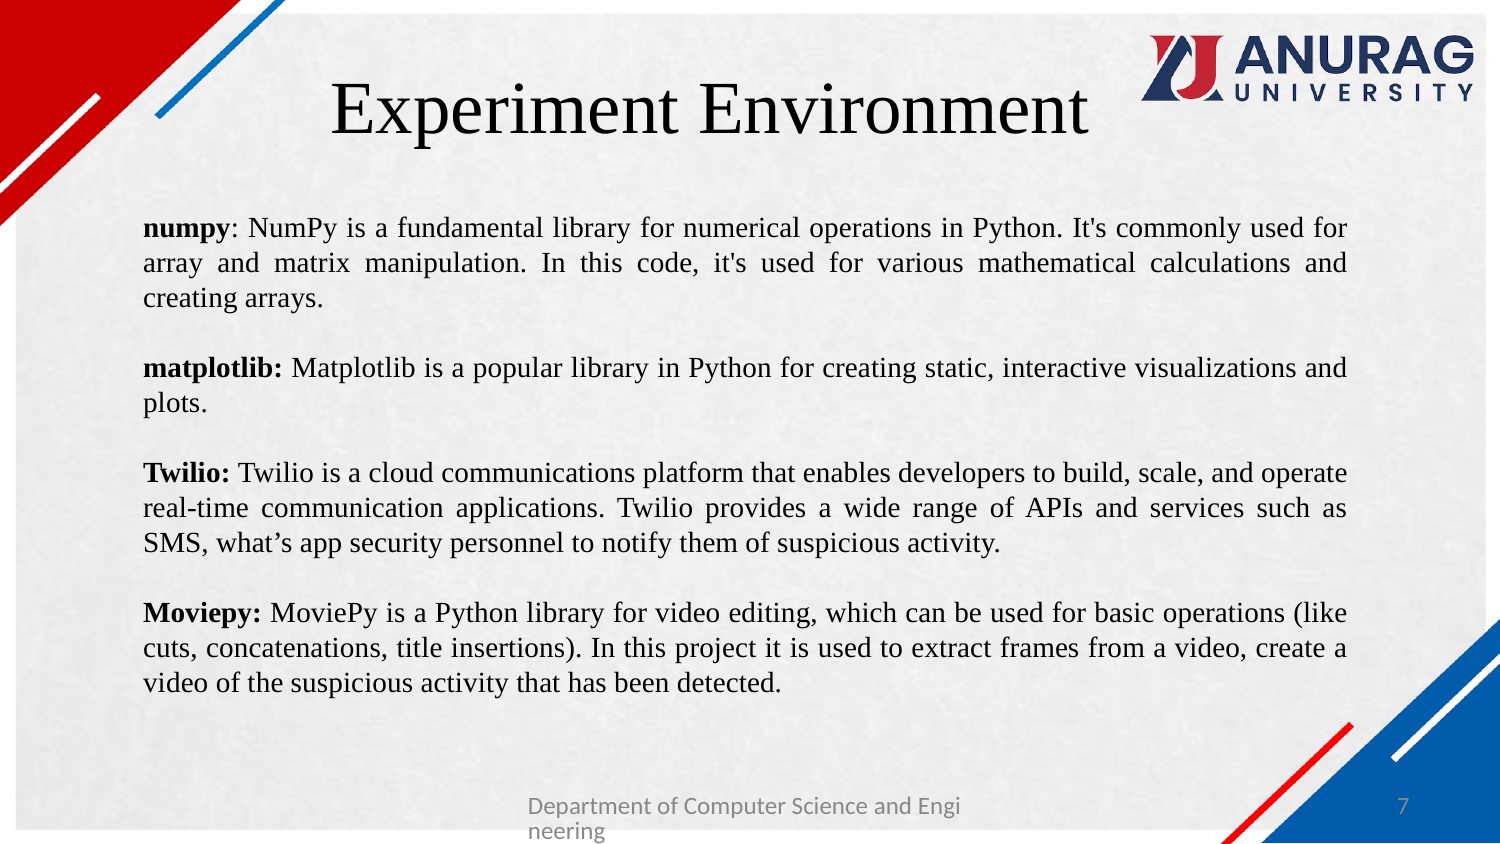

# Experiment Environment
numpy: NumPy is a fundamental library for numerical operations in Python. It's commonly used for array and matrix manipulation. In this code, it's used for various mathematical calculations and creating arrays.

matplotlib: Matplotlib is a popular library in Python for creating static, interactive visualizations and plots.

Twilio: Twilio is a cloud communications platform that enables developers to build, scale, and operate real-time communication applications. Twilio provides a wide range of APIs and services such as SMS, what’s app security personnel to notify them of suspicious activity.

Moviepy: MoviePy is a Python library for video editing, which can be used for basic operations (like cuts, concatenations, title insertions). In this project it is used to extract frames from a video, create a video of the suspicious activity that has been detected.

Department of Computer Science and Engineering
7